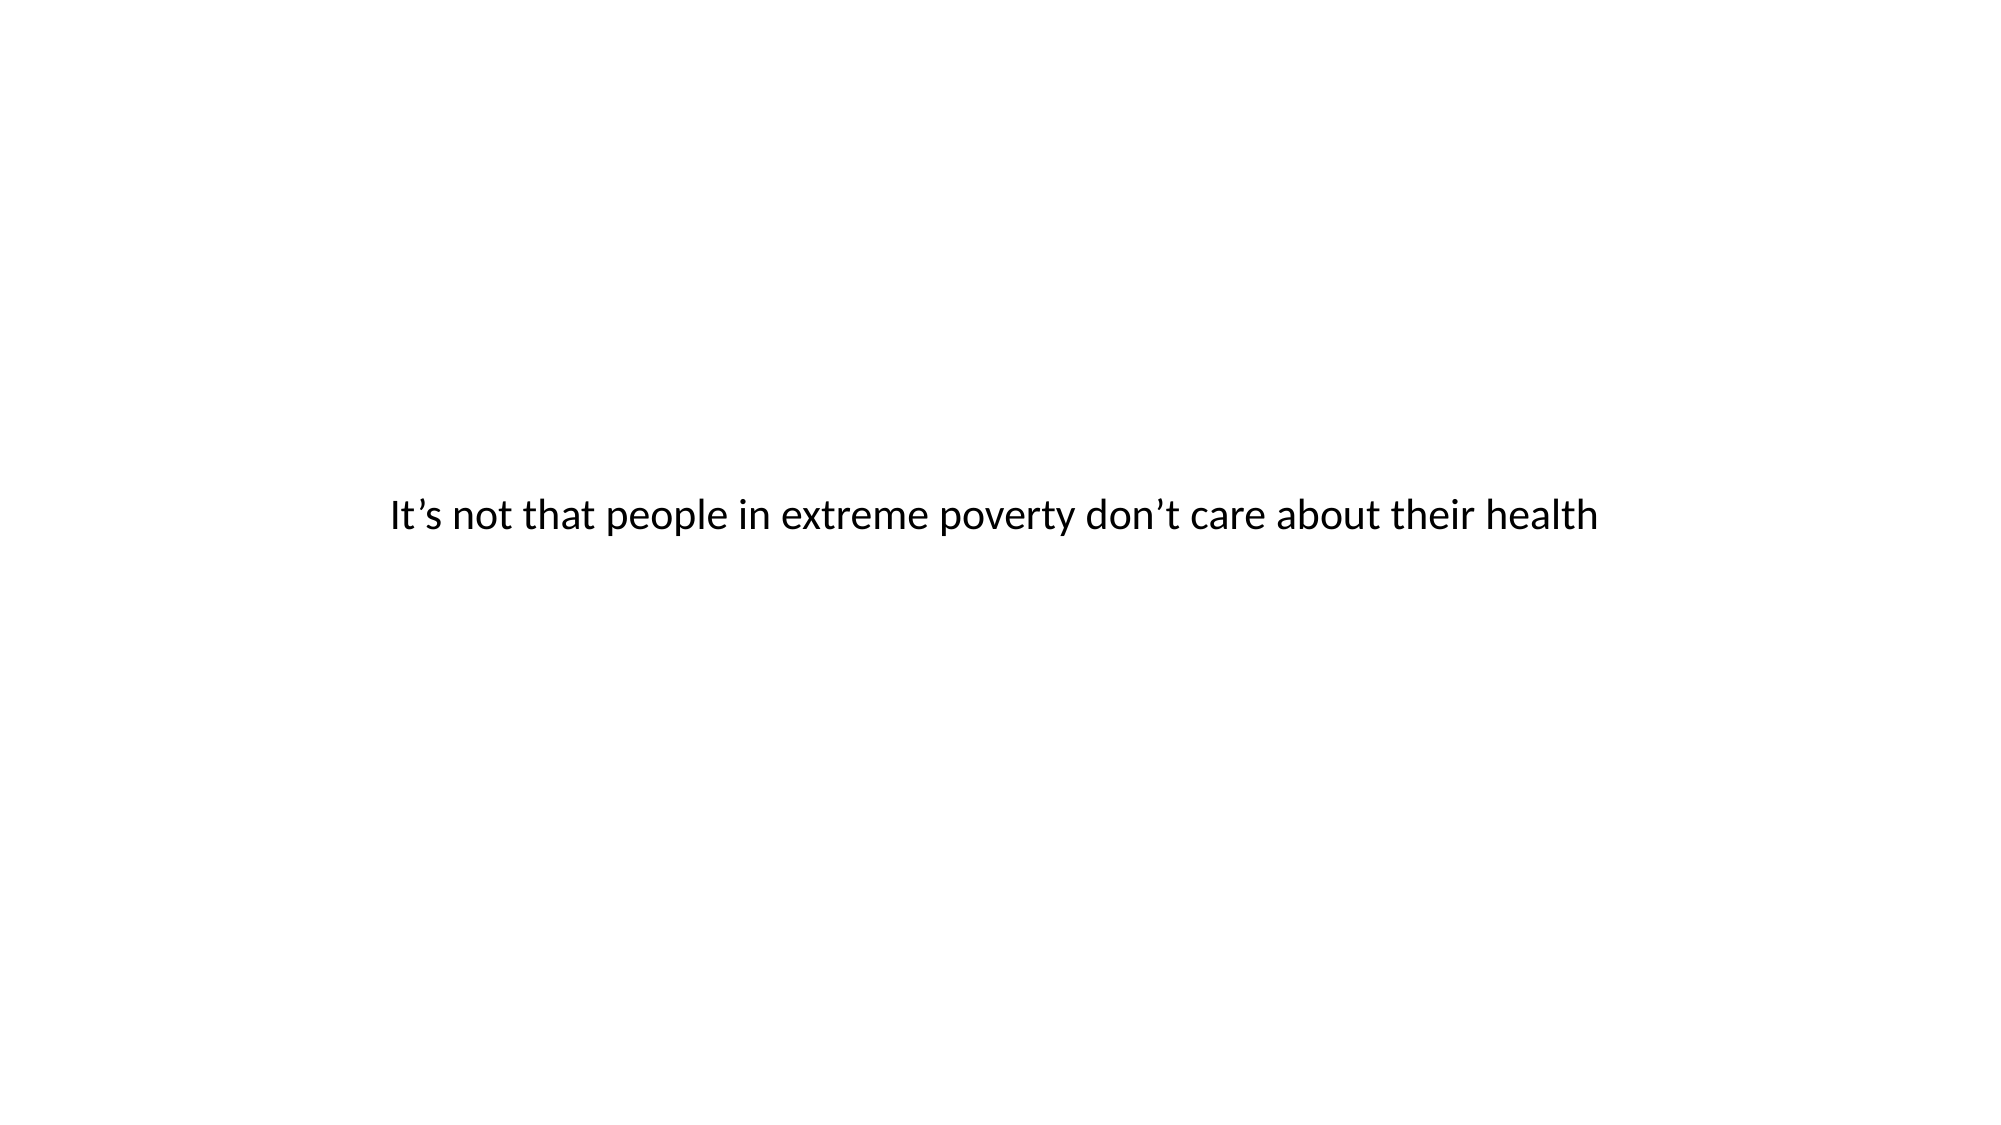

It’s not that people in extreme poverty don’t care about their health